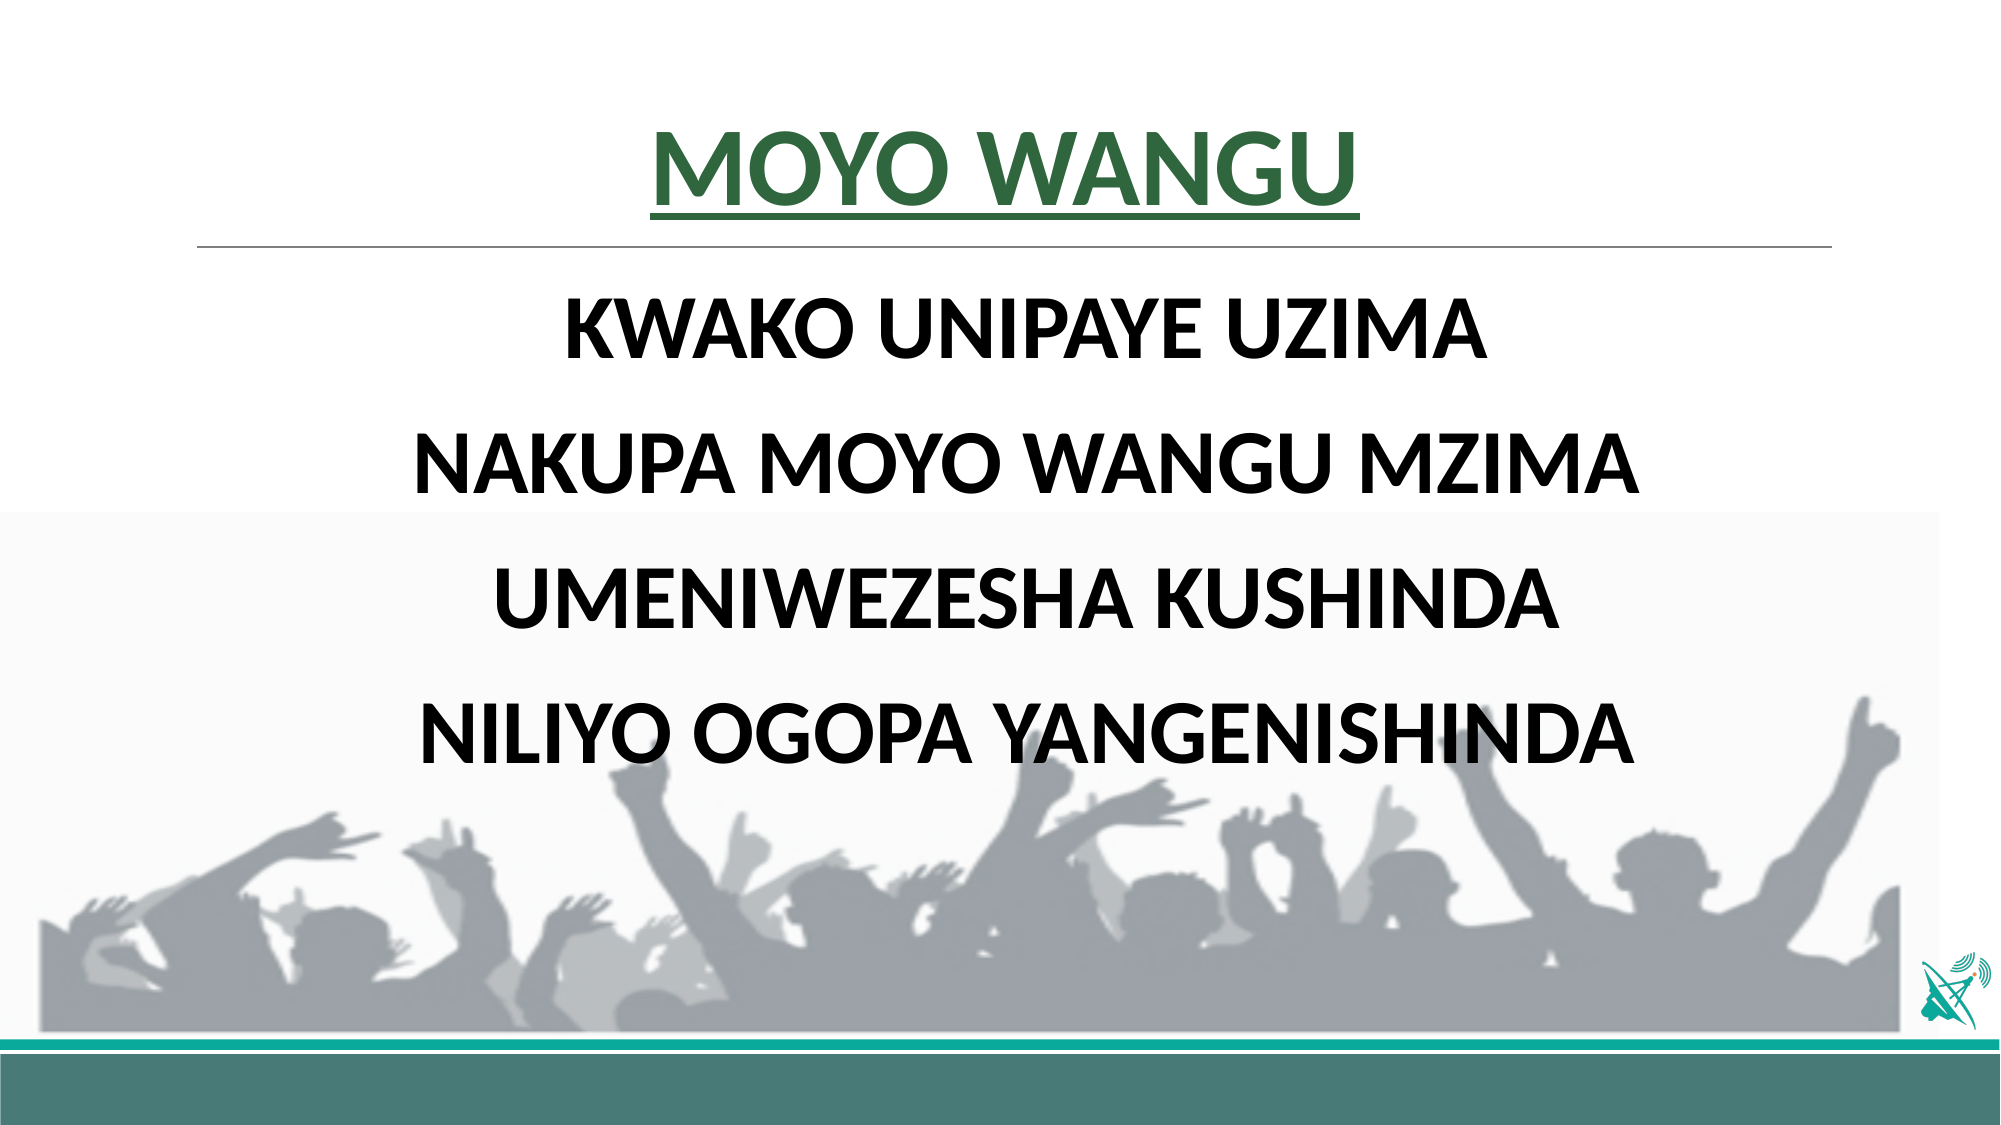

# MOYO WANGU
KWAKO UNIPAYE UZIMA
NAKUPA MOYO WANGU MZIMA
UMENIWEZESHA KUSHINDA
NILIYO OGOPA YANGENISHINDA